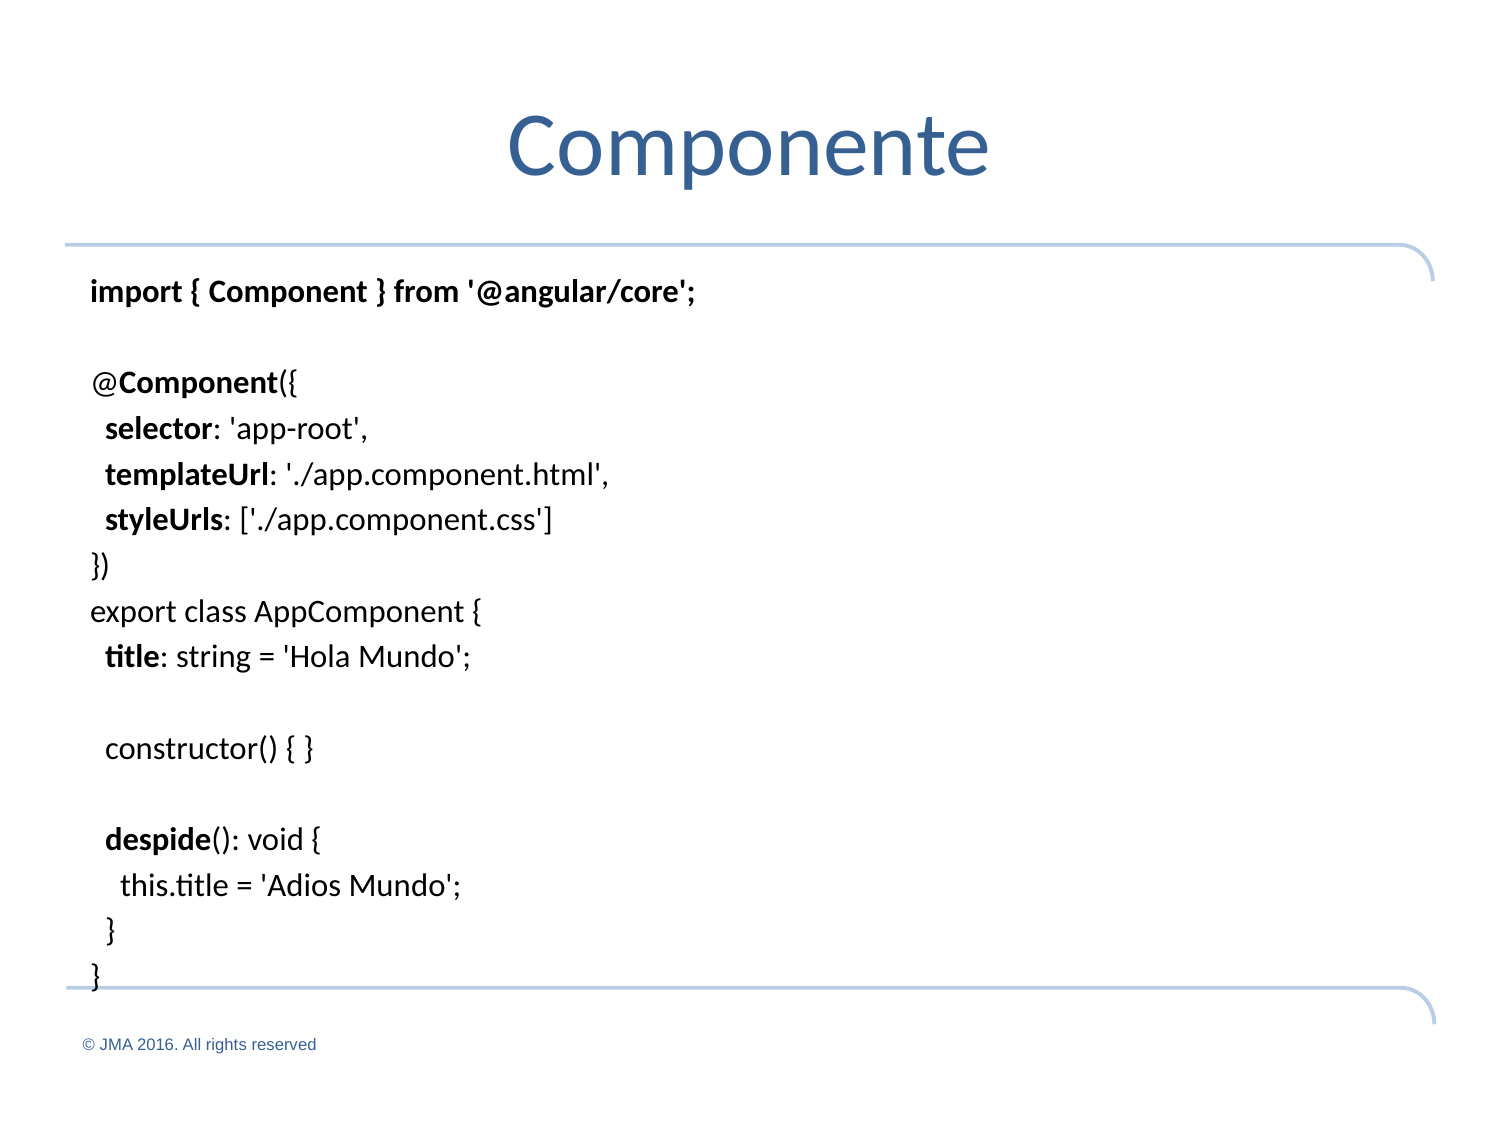

# Componente
import { Component } from '@angular/core';

@Component({
  selector: 'app-root',
  templateUrl: './app.component.html',
  styleUrls: ['./app.component.css']
})
export class AppComponent {
  title: string = 'Hola Mundo';

  constructor() { }

  despide(): void {
    this.title = 'Adios Mundo';
  }
}